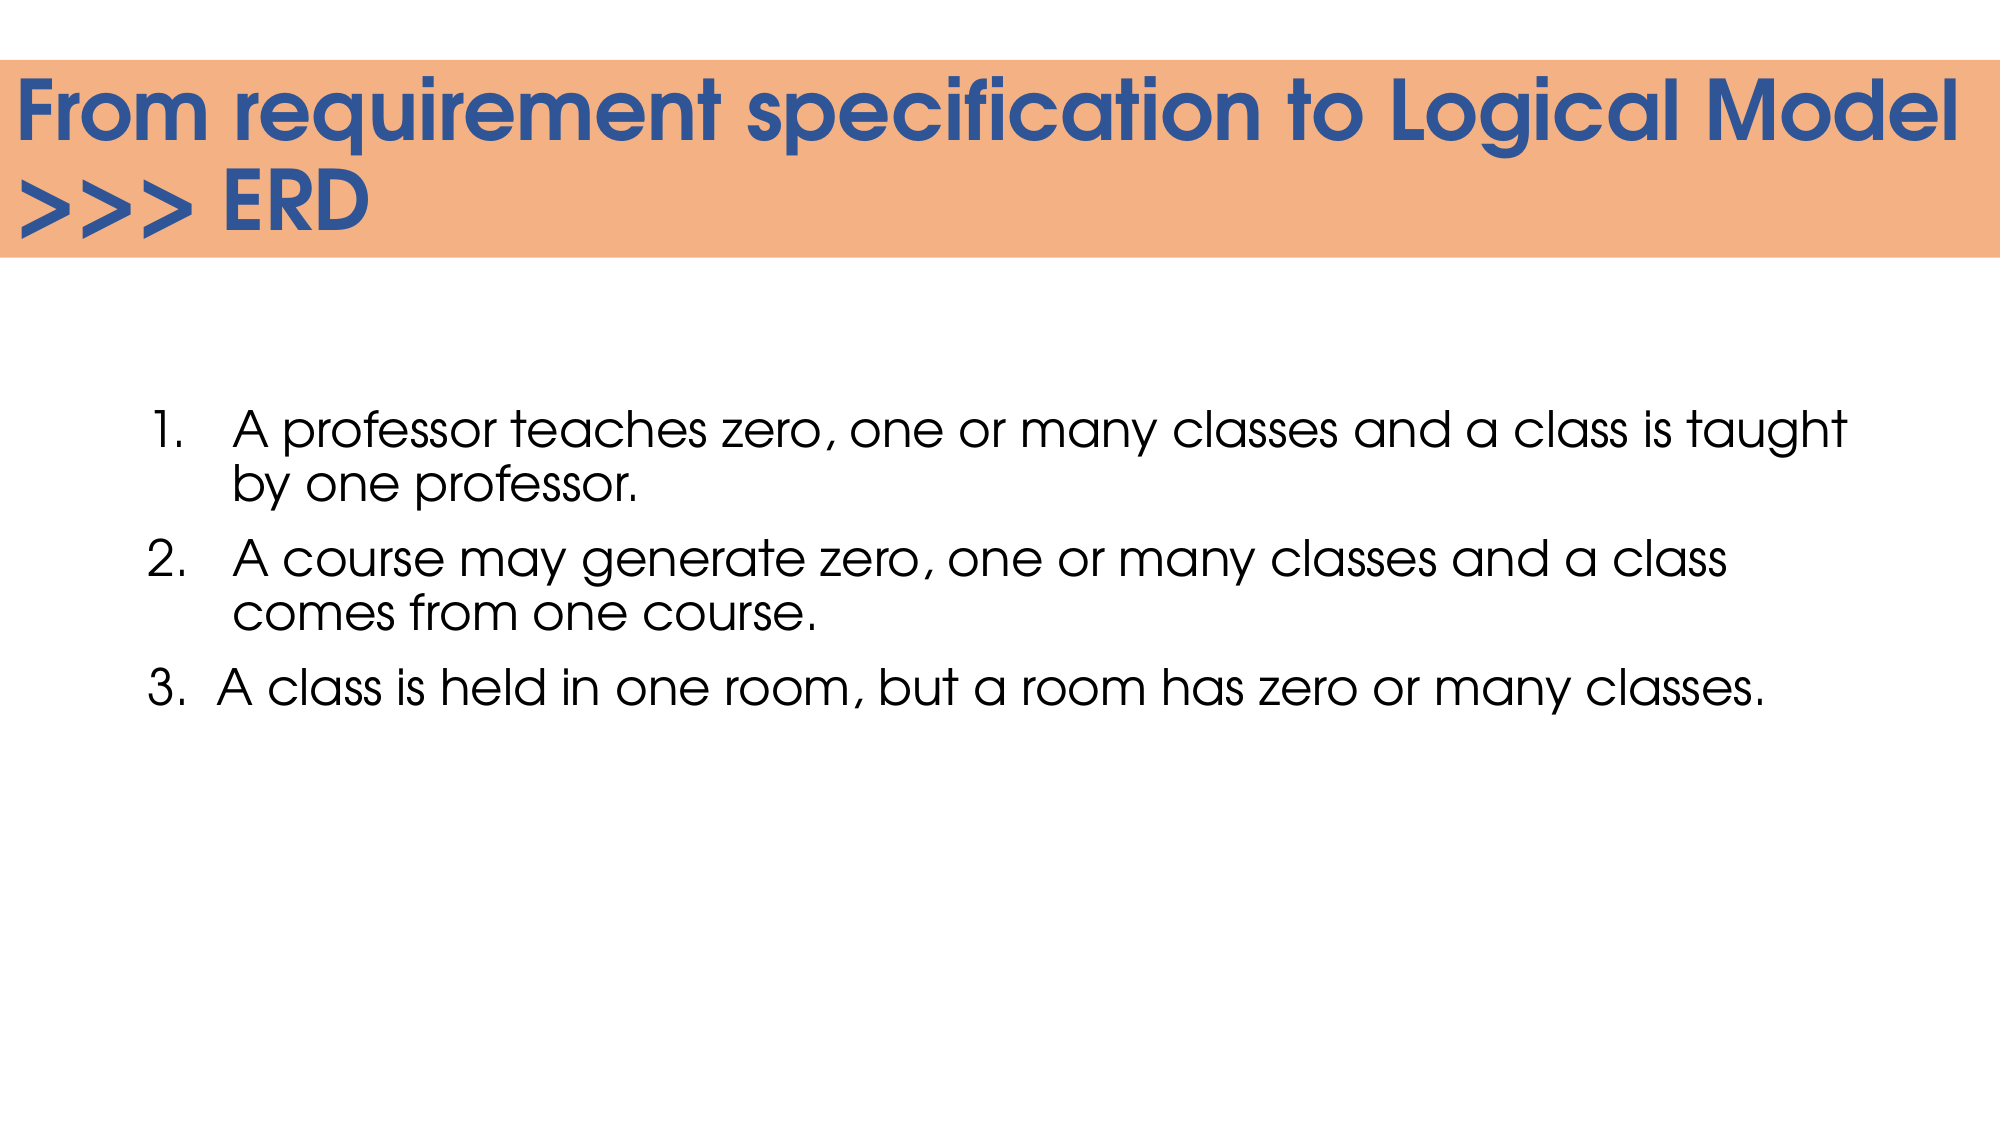

# From requirement specification to Logical Model >>> ERD
A professor teaches zero, one or many classes and a class is taught by one professor.
A course may generate zero, one or many classes and a class comes from one course.
3.  A class is held in one room, but a room has zero or many classes.